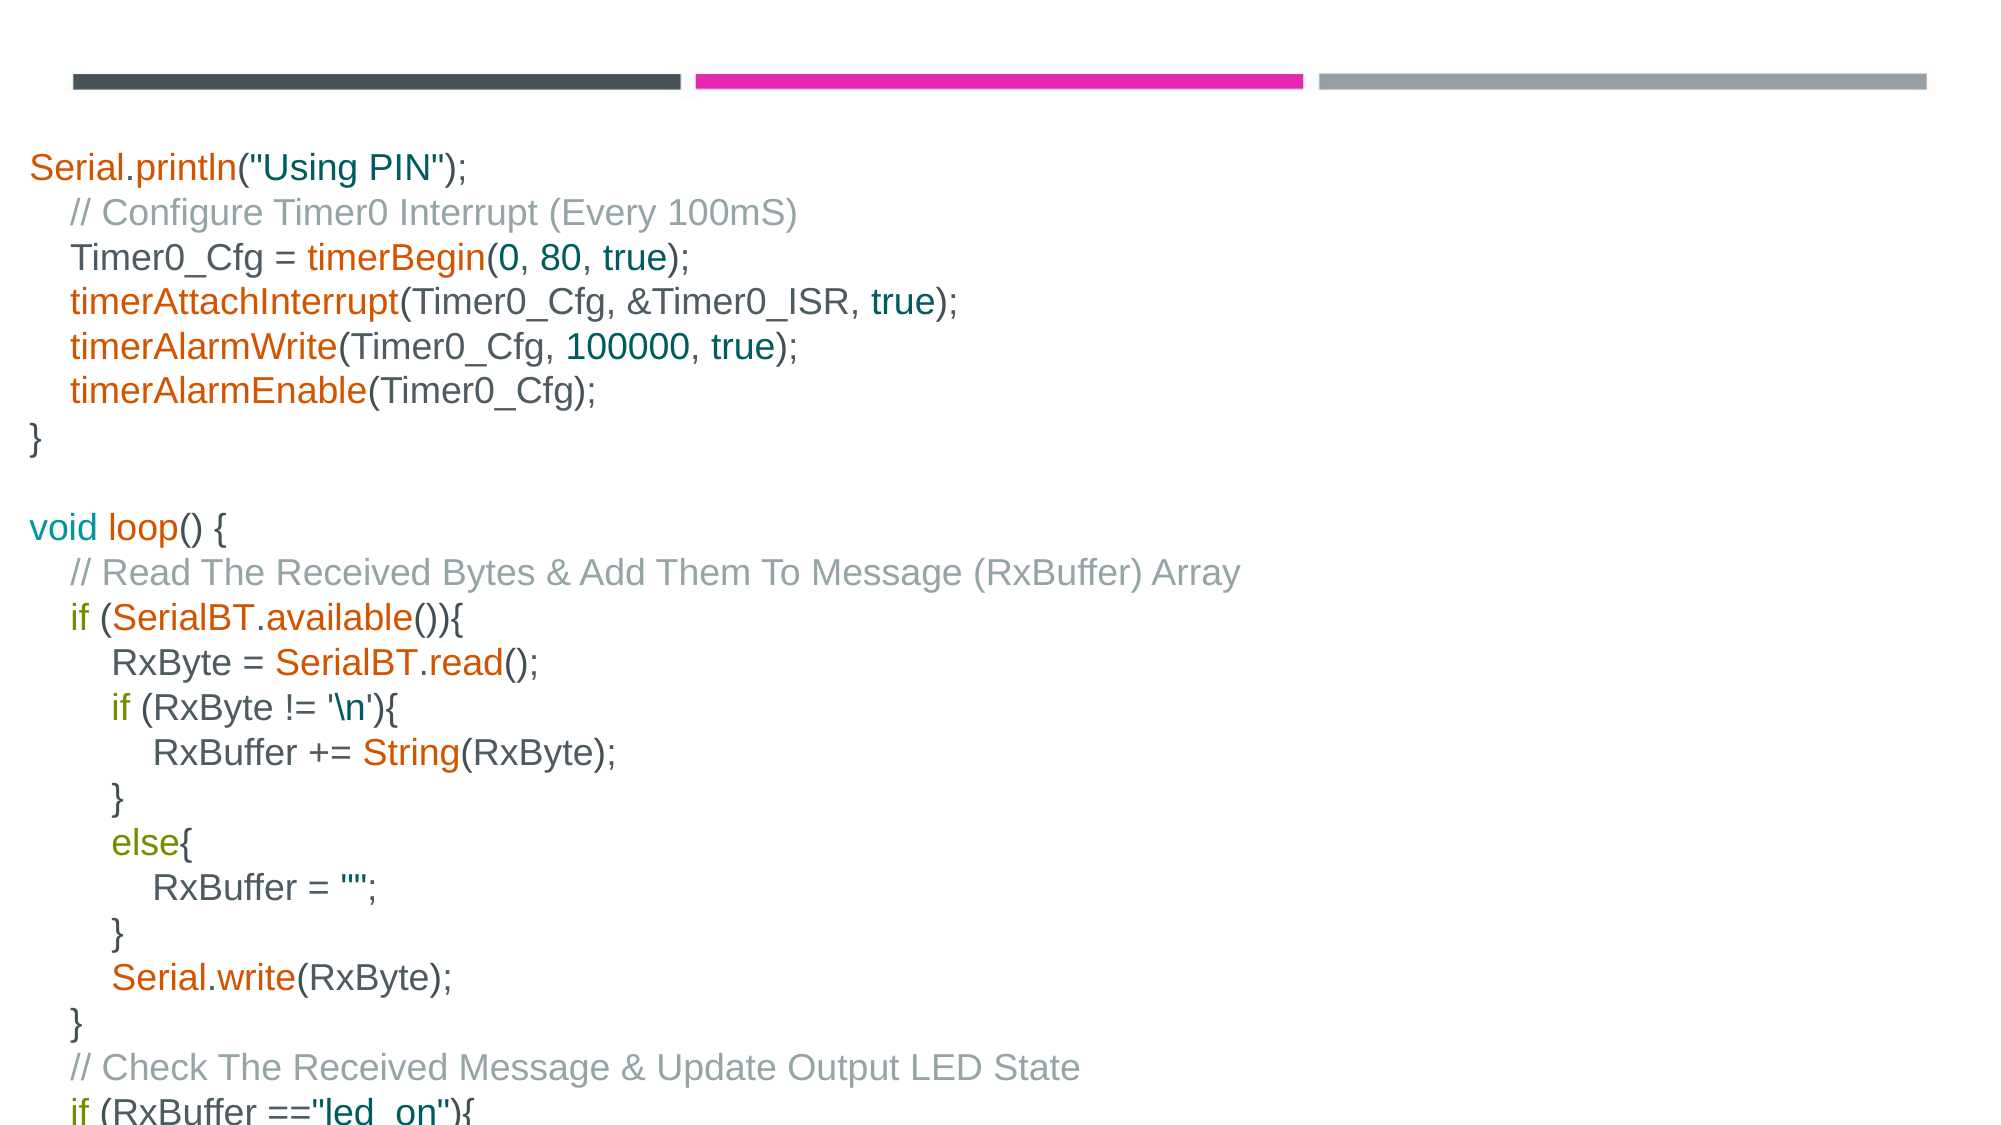

Serial.println("Using PIN");
// Configure Timer0 Interrupt (Every 100mS)
Timer0_Cfg = timerBegin(0, 80, true);
timerAttachInterrupt(Timer0_Cfg, &Timer0_ISR, true);
timerAlarmWrite(Timer0_Cfg, 100000, true);
timerAlarmEnable(Timer0_Cfg);
}
void loop() {
// Read The Received Bytes & Add Them To Message (RxBuffer) Array
if (SerialBT.available()){
RxByte = SerialBT.read();
if (RxByte != '\n'){
RxBuffer += String(RxByte);
}
else{
RxBuffer = "";
}
Serial.write(RxByte);
}
// Check The Received Message & Update Output LED State
if (RxBuffer =="led_on"){